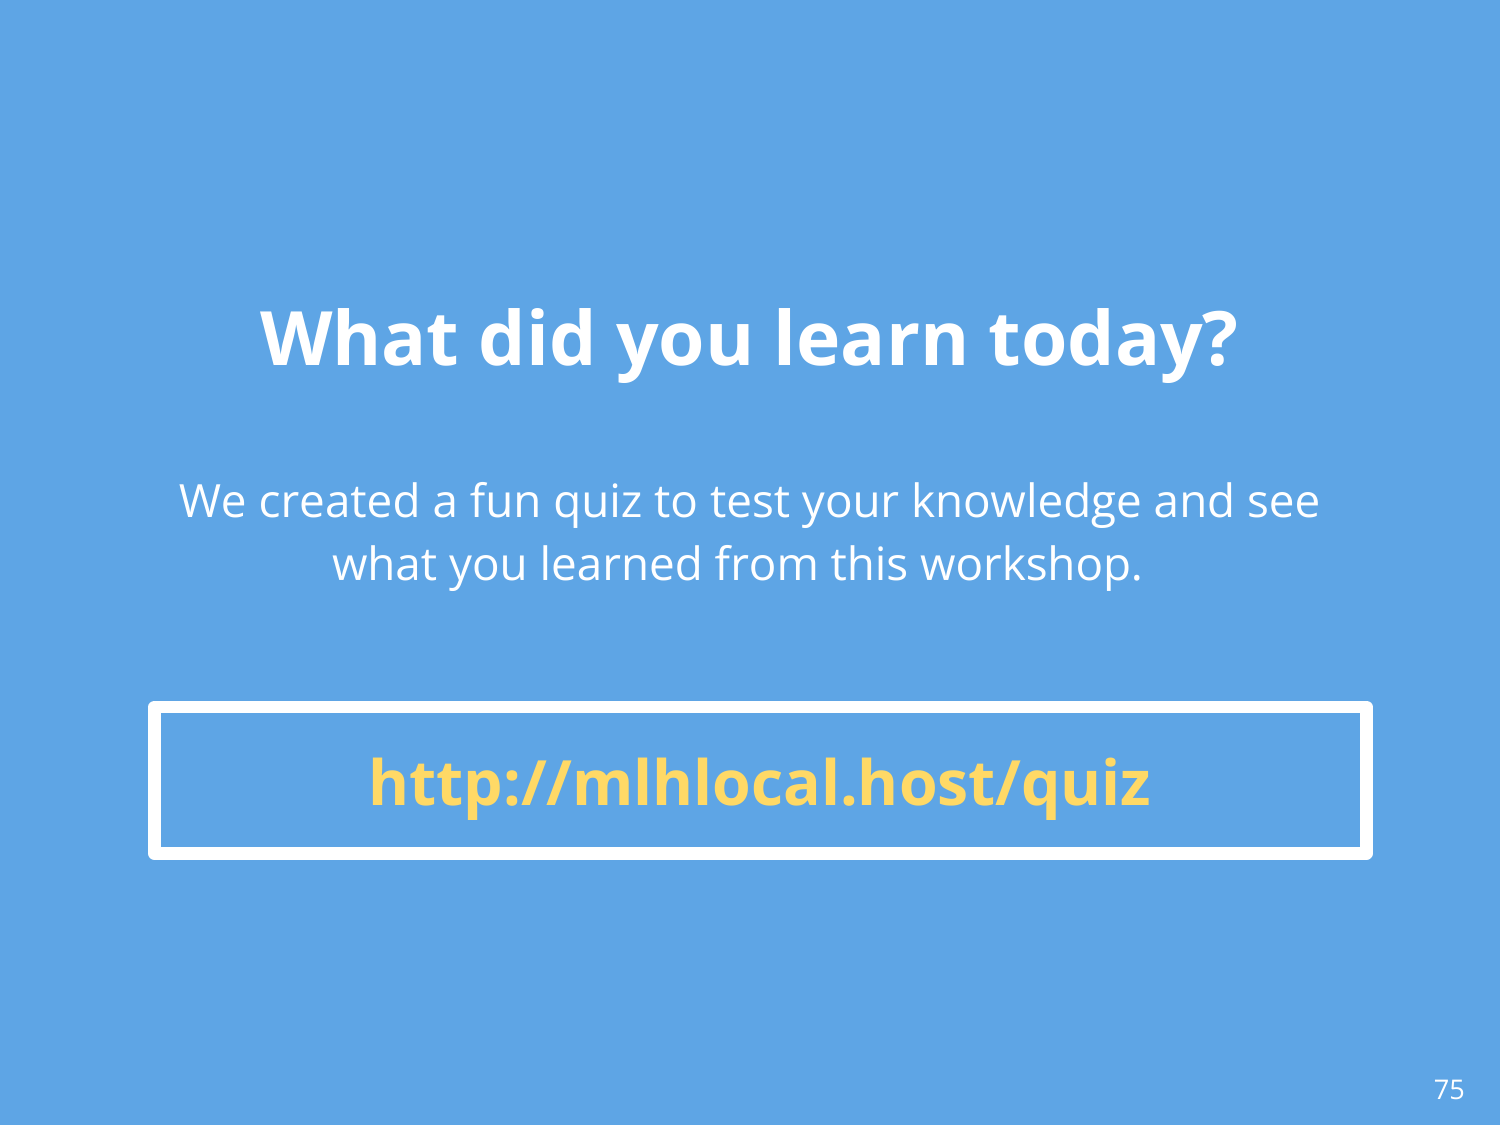

What did you learn today?
We created a fun quiz to test your knowledge and see what you learned from this workshop.
http://mlhlocal.host/quiz
75